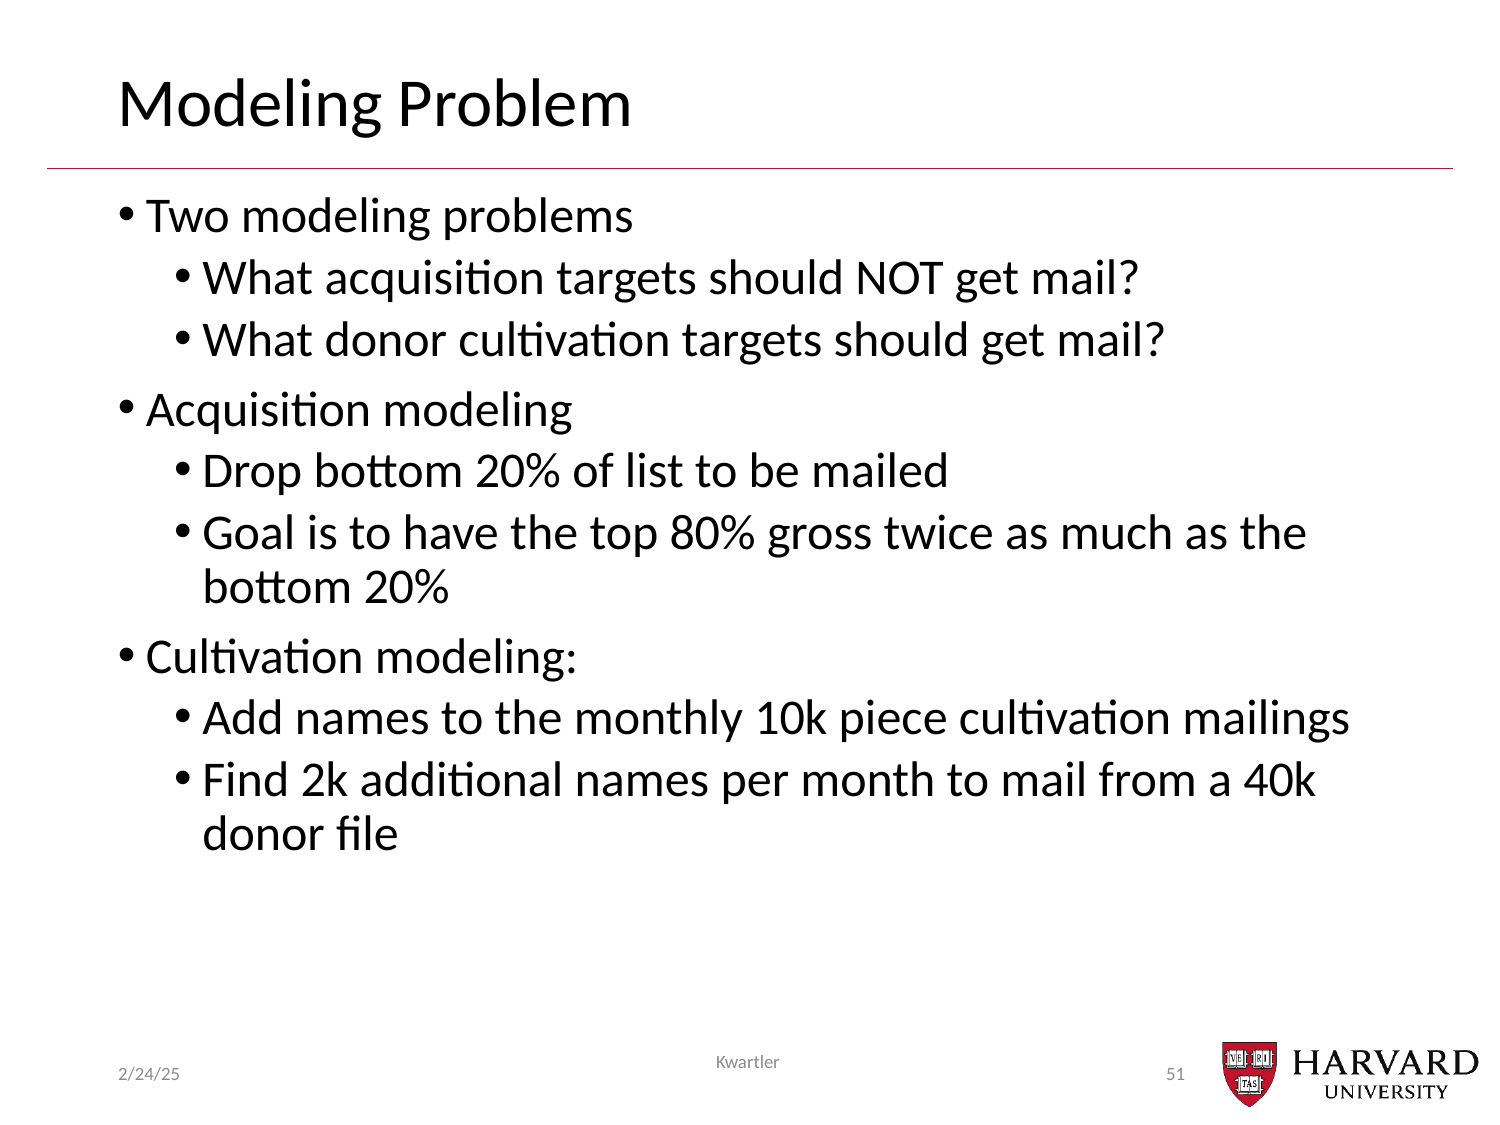

# Modeling Problem
Two modeling problems
What acquisition targets should NOT get mail?
What donor cultivation targets should get mail?
Acquisition modeling
Drop bottom 20% of list to be mailed
Goal is to have the top 80% gross twice as much as the bottom 20%
Cultivation modeling:
Add names to the monthly 10k piece cultivation mailings
Find 2k additional names per month to mail from a 40k donor file
2/24/25
Kwartler
51